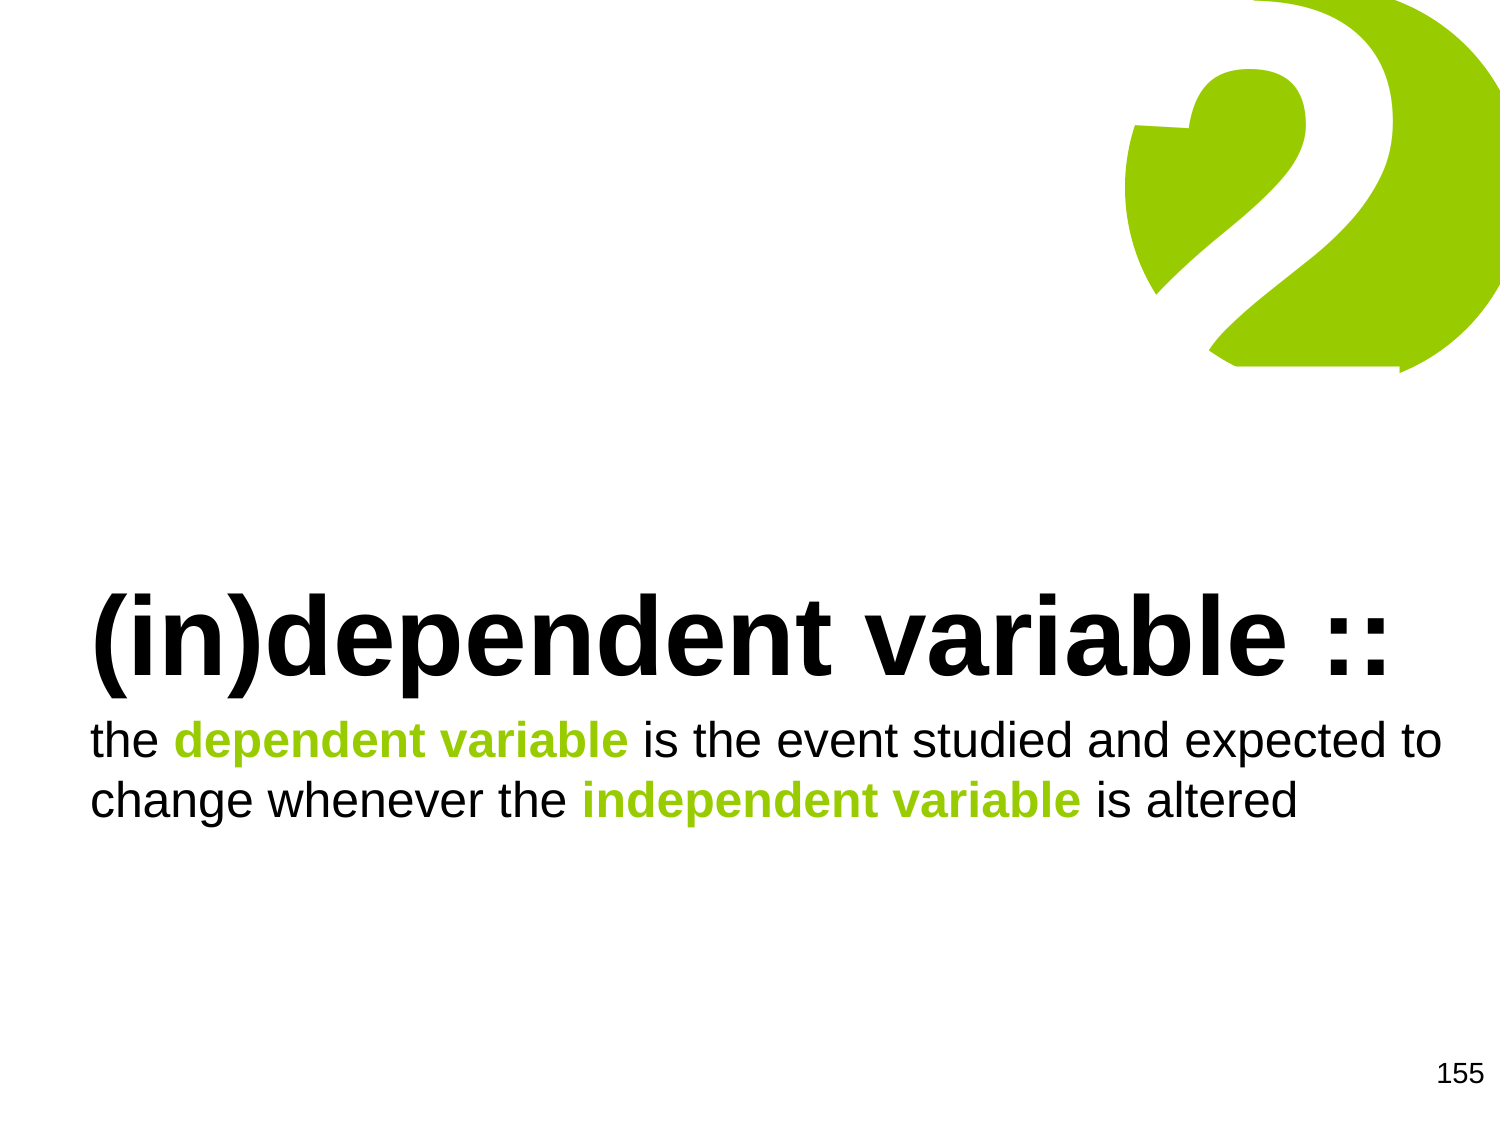

2

(in)dependent variable ::
the dependent variable is the event studied and expected to change whenever the independent variable is altered
155